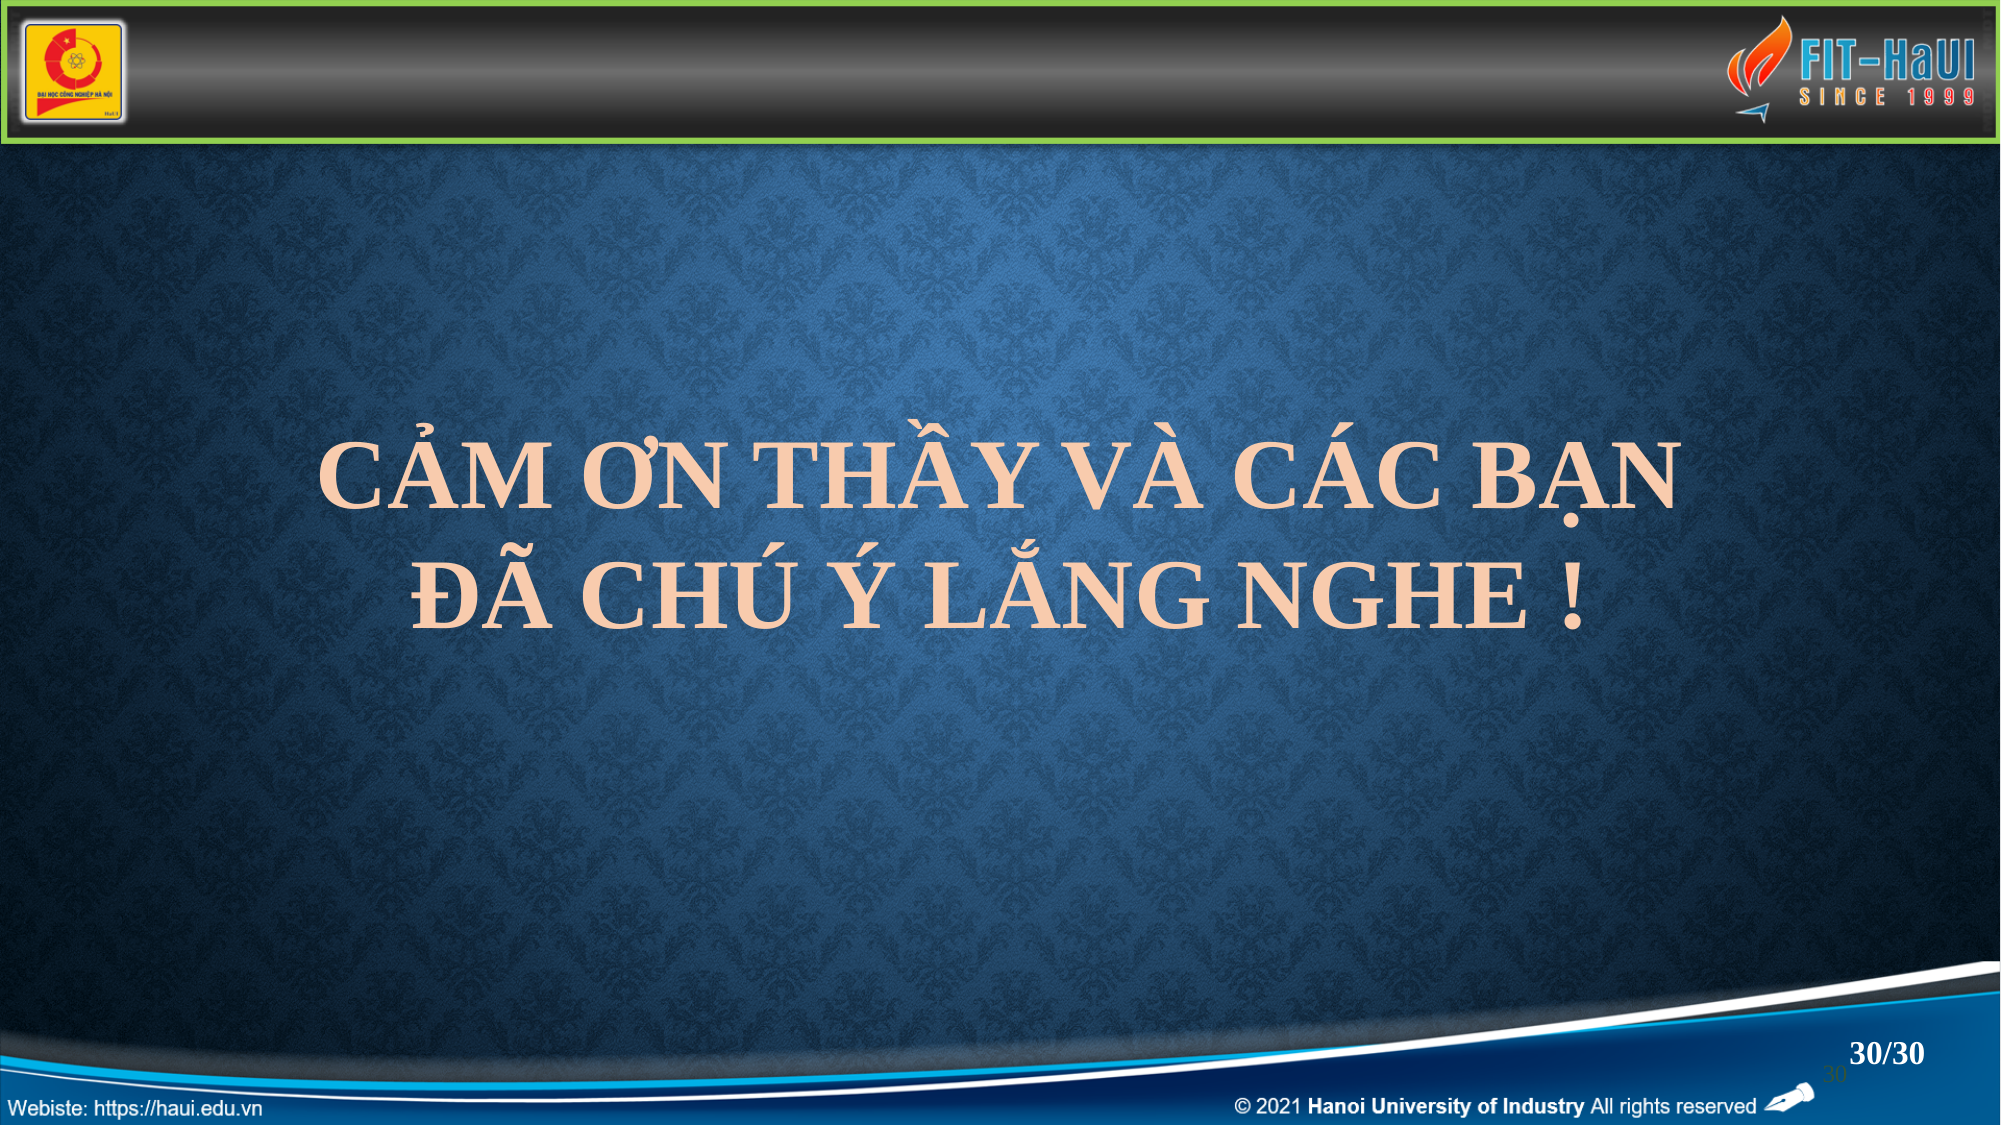

CẢM ƠN THẦY VÀ CÁC BẠN ĐÃ CHÚ Ý LẮNG NGHE !
30/30
30